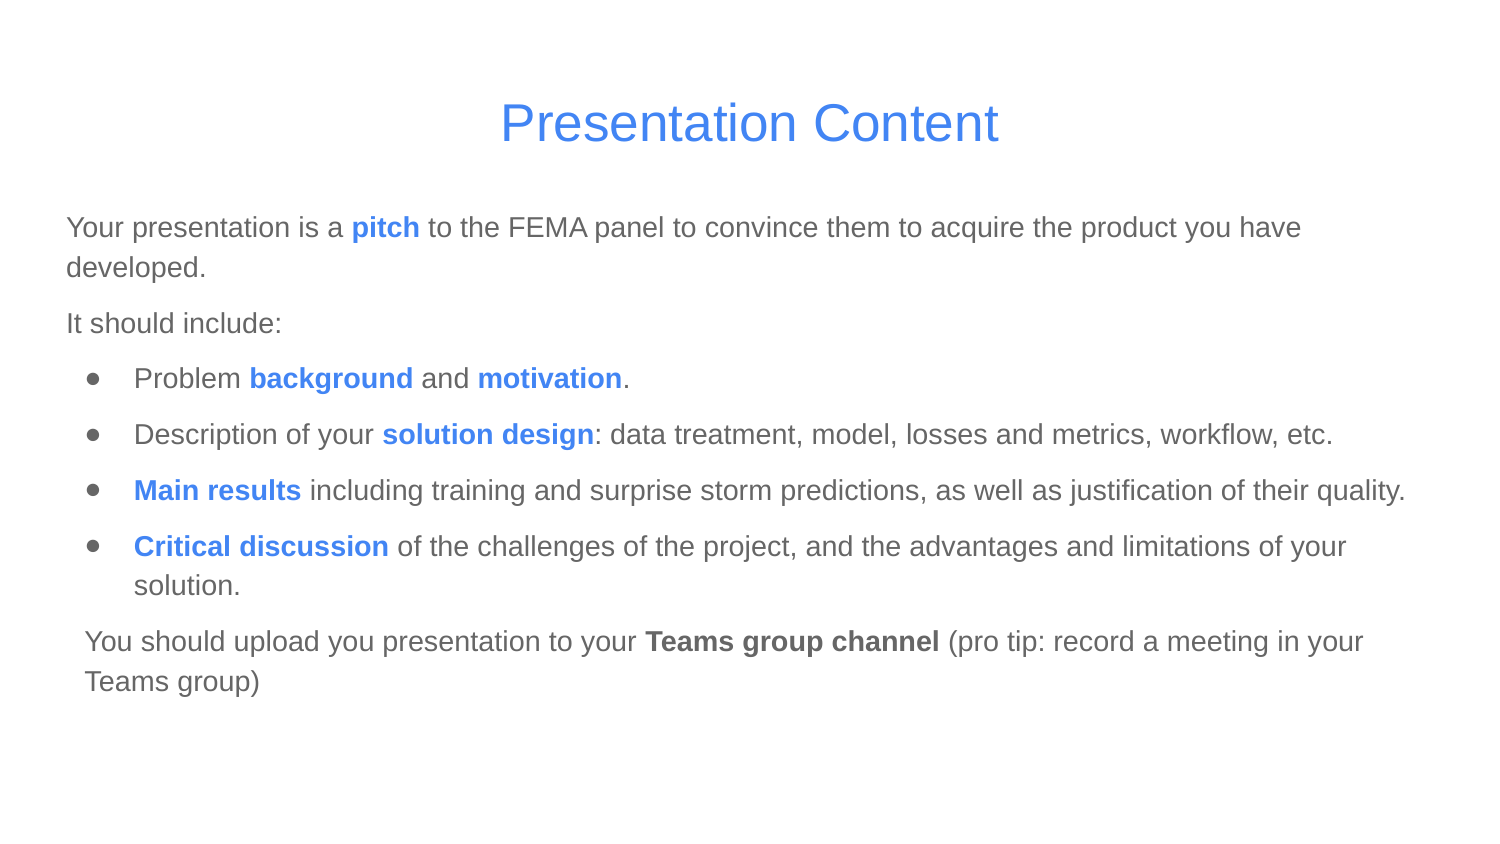

# Presentation Content
Your presentation is a pitch to the FEMA panel to convince them to acquire the product you have developed.
It should include:
Problem background and motivation.
Description of your solution design: data treatment, model, losses and metrics, workflow, etc.
Main results including training and surprise storm predictions, as well as justification of their quality.
Critical discussion of the challenges of the project, and the advantages and limitations of your solution.
You should upload you presentation to your Teams group channel (pro tip: record a meeting in your Teams group)